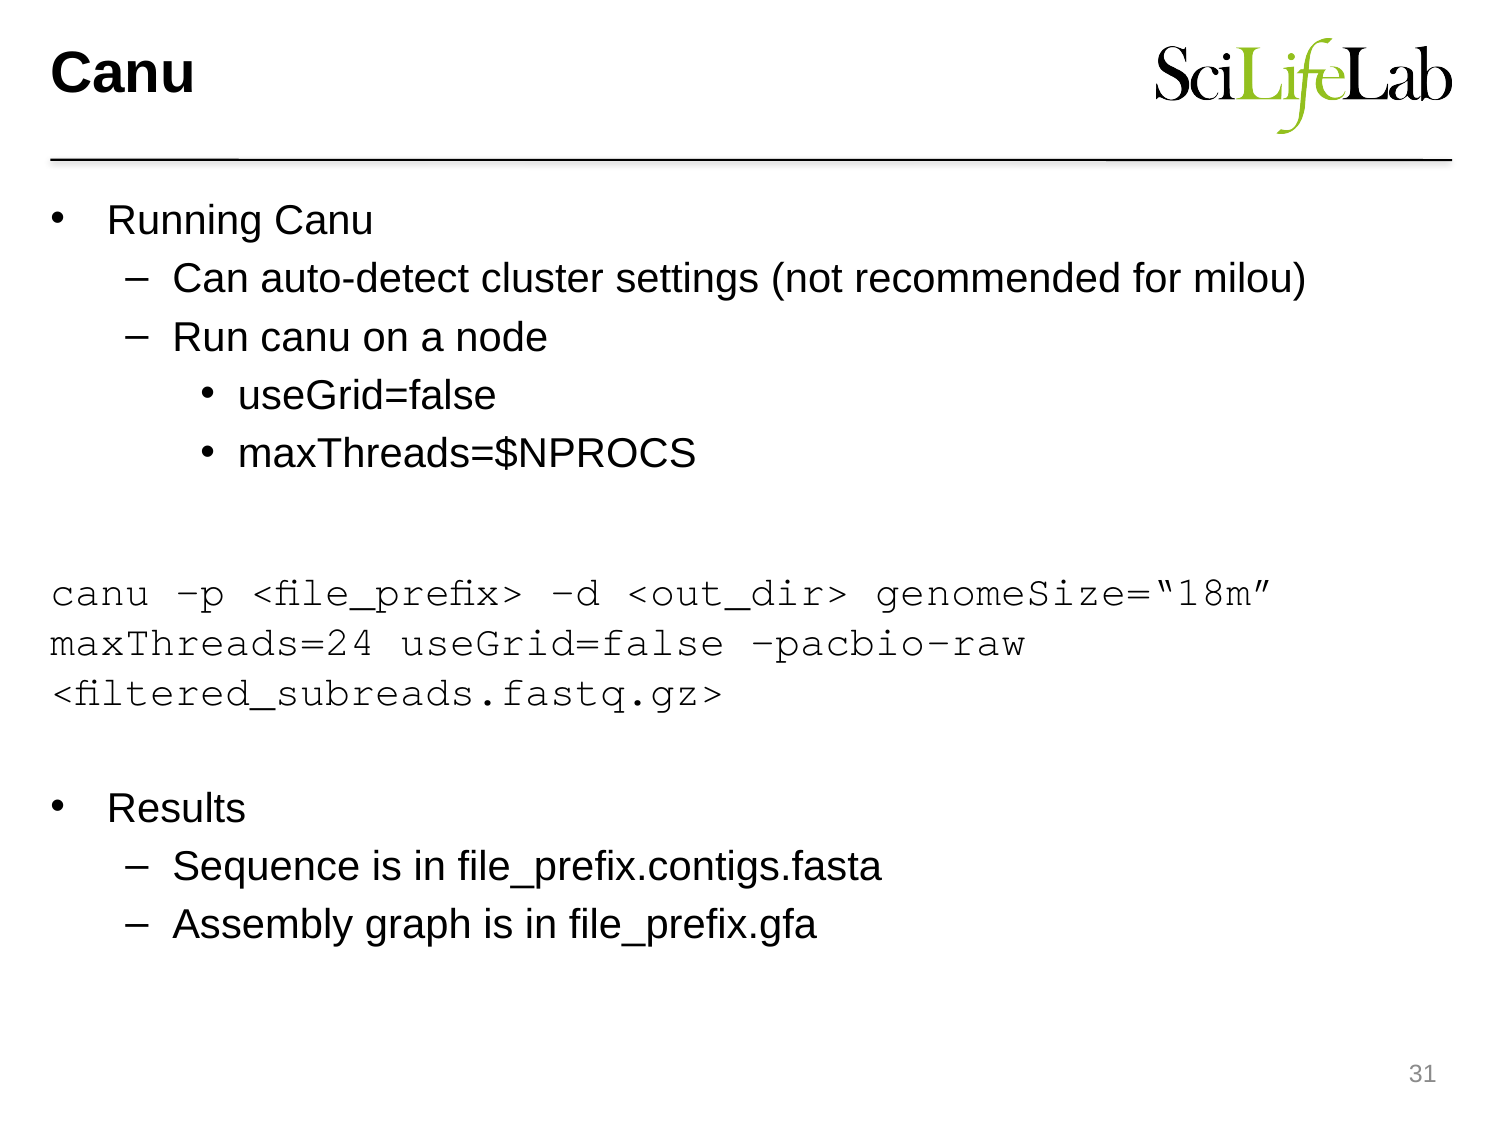

# Canu
Running Canu
Can auto-detect cluster settings (not recommended for milou)
Run canu on a node
useGrid=false
maxThreads=$NPROCS

canu -p <file_prefix> -d <out_dir> genomeSize=“18m” 	maxThreads=24 useGrid=false -pacbio-raw 	<filtered_subreads.fastq.gz>

Results
Sequence is in file_prefix.contigs.fasta
Assembly graph is in file_prefix.gfa
31